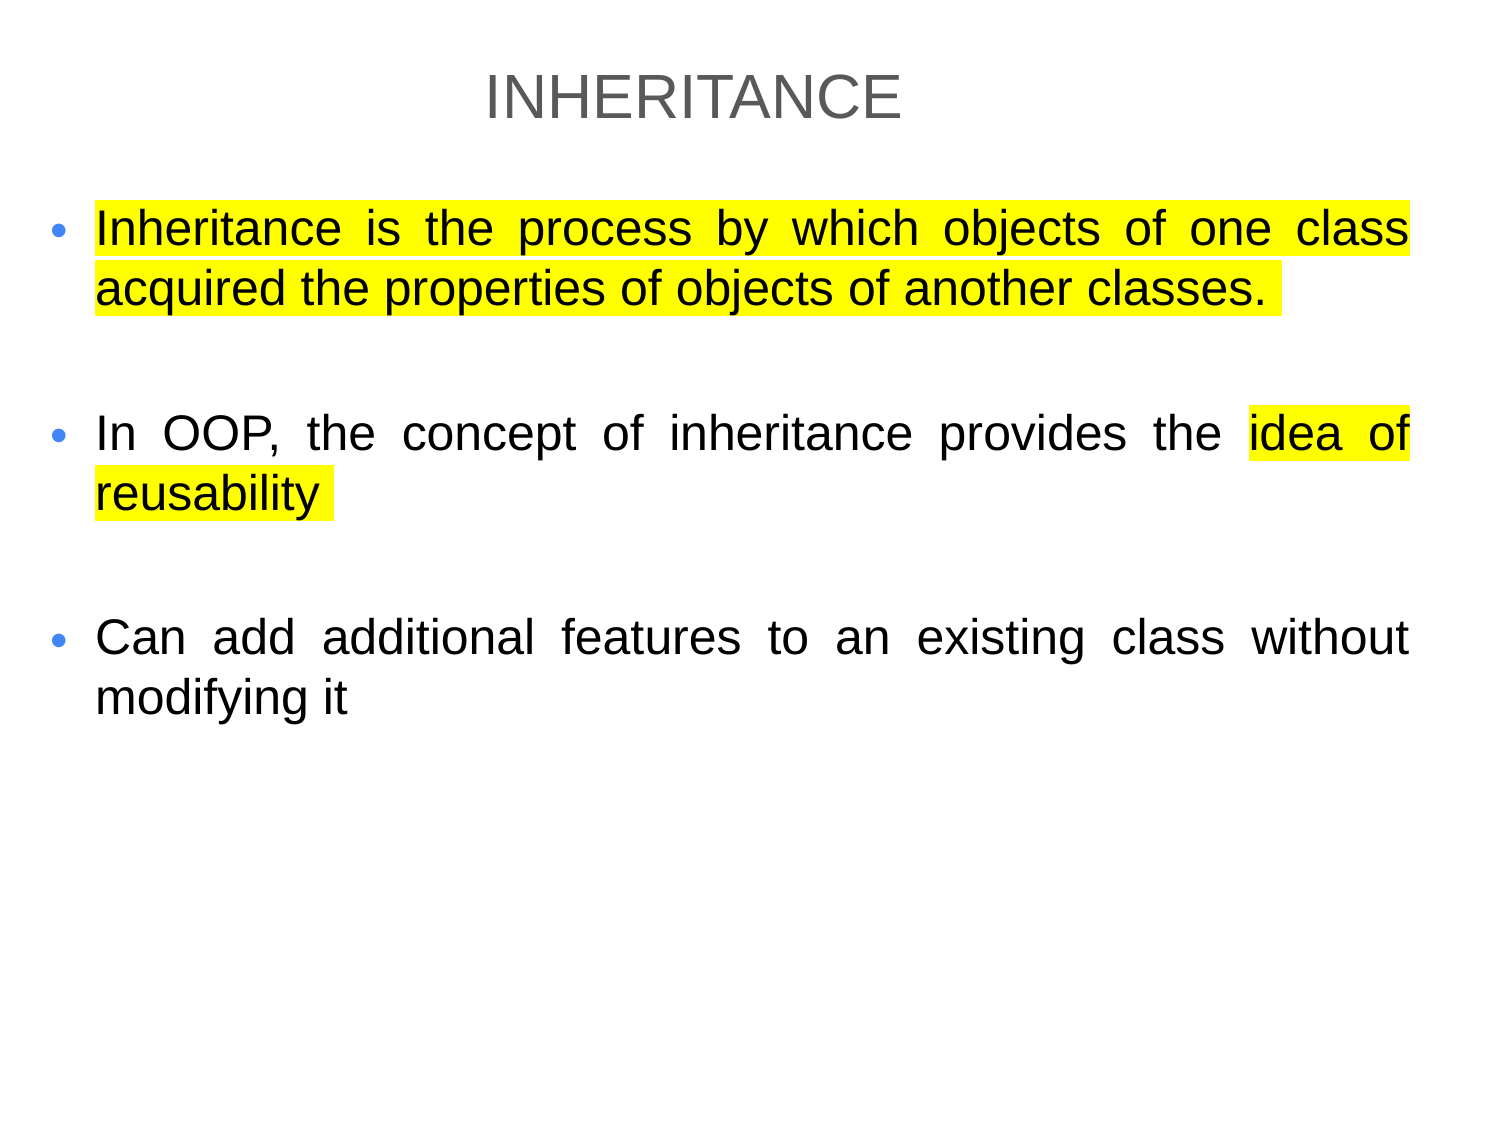

# inheritance
Inheritance is the process by which objects of one class acquired the properties of objects of another classes.

In OOP, the concept of inheritance provides the idea of reusability

Can add additional features to an existing class without modifying it
30